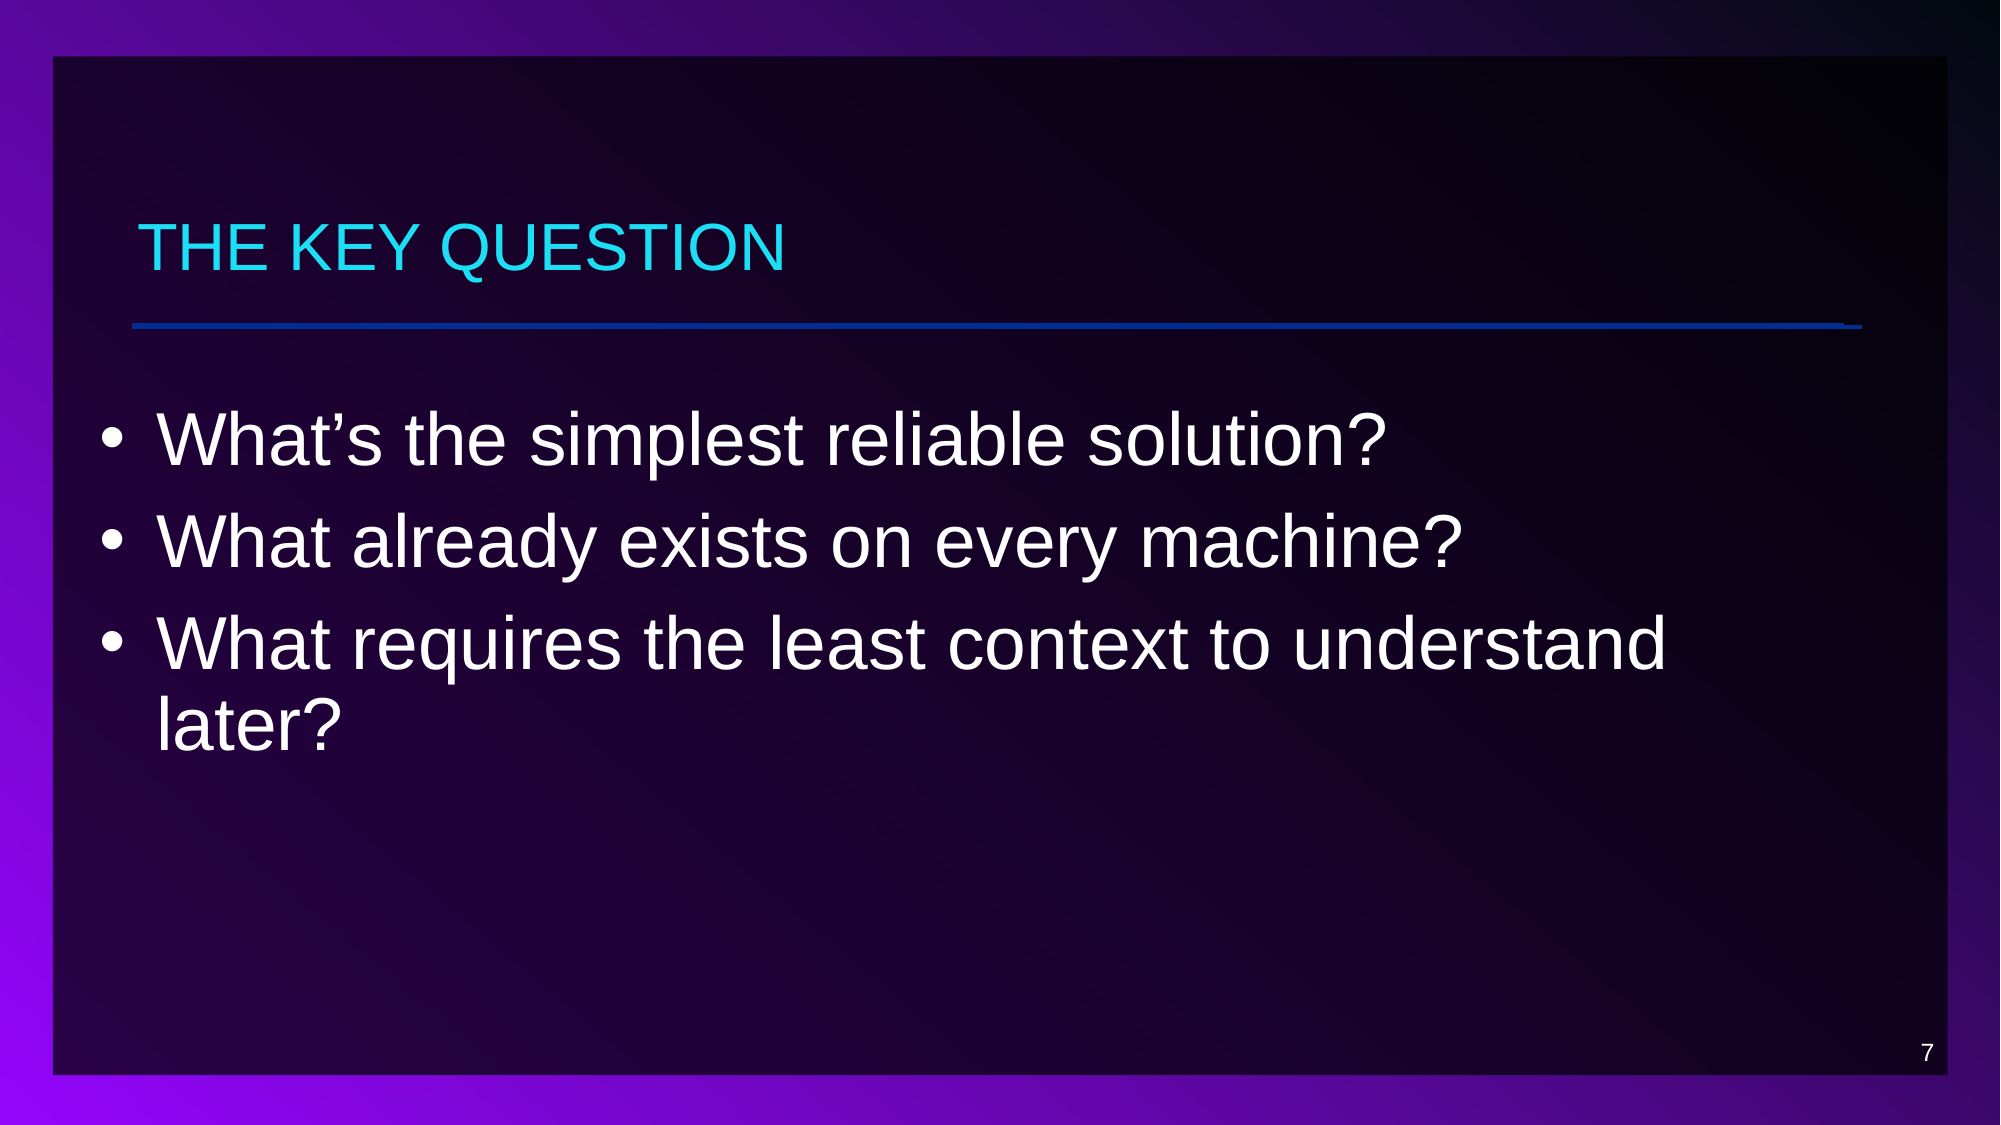

# The Key question
What’s the simplest reliable solution?
What already exists on every machine?
What requires the least context to understand later?
7